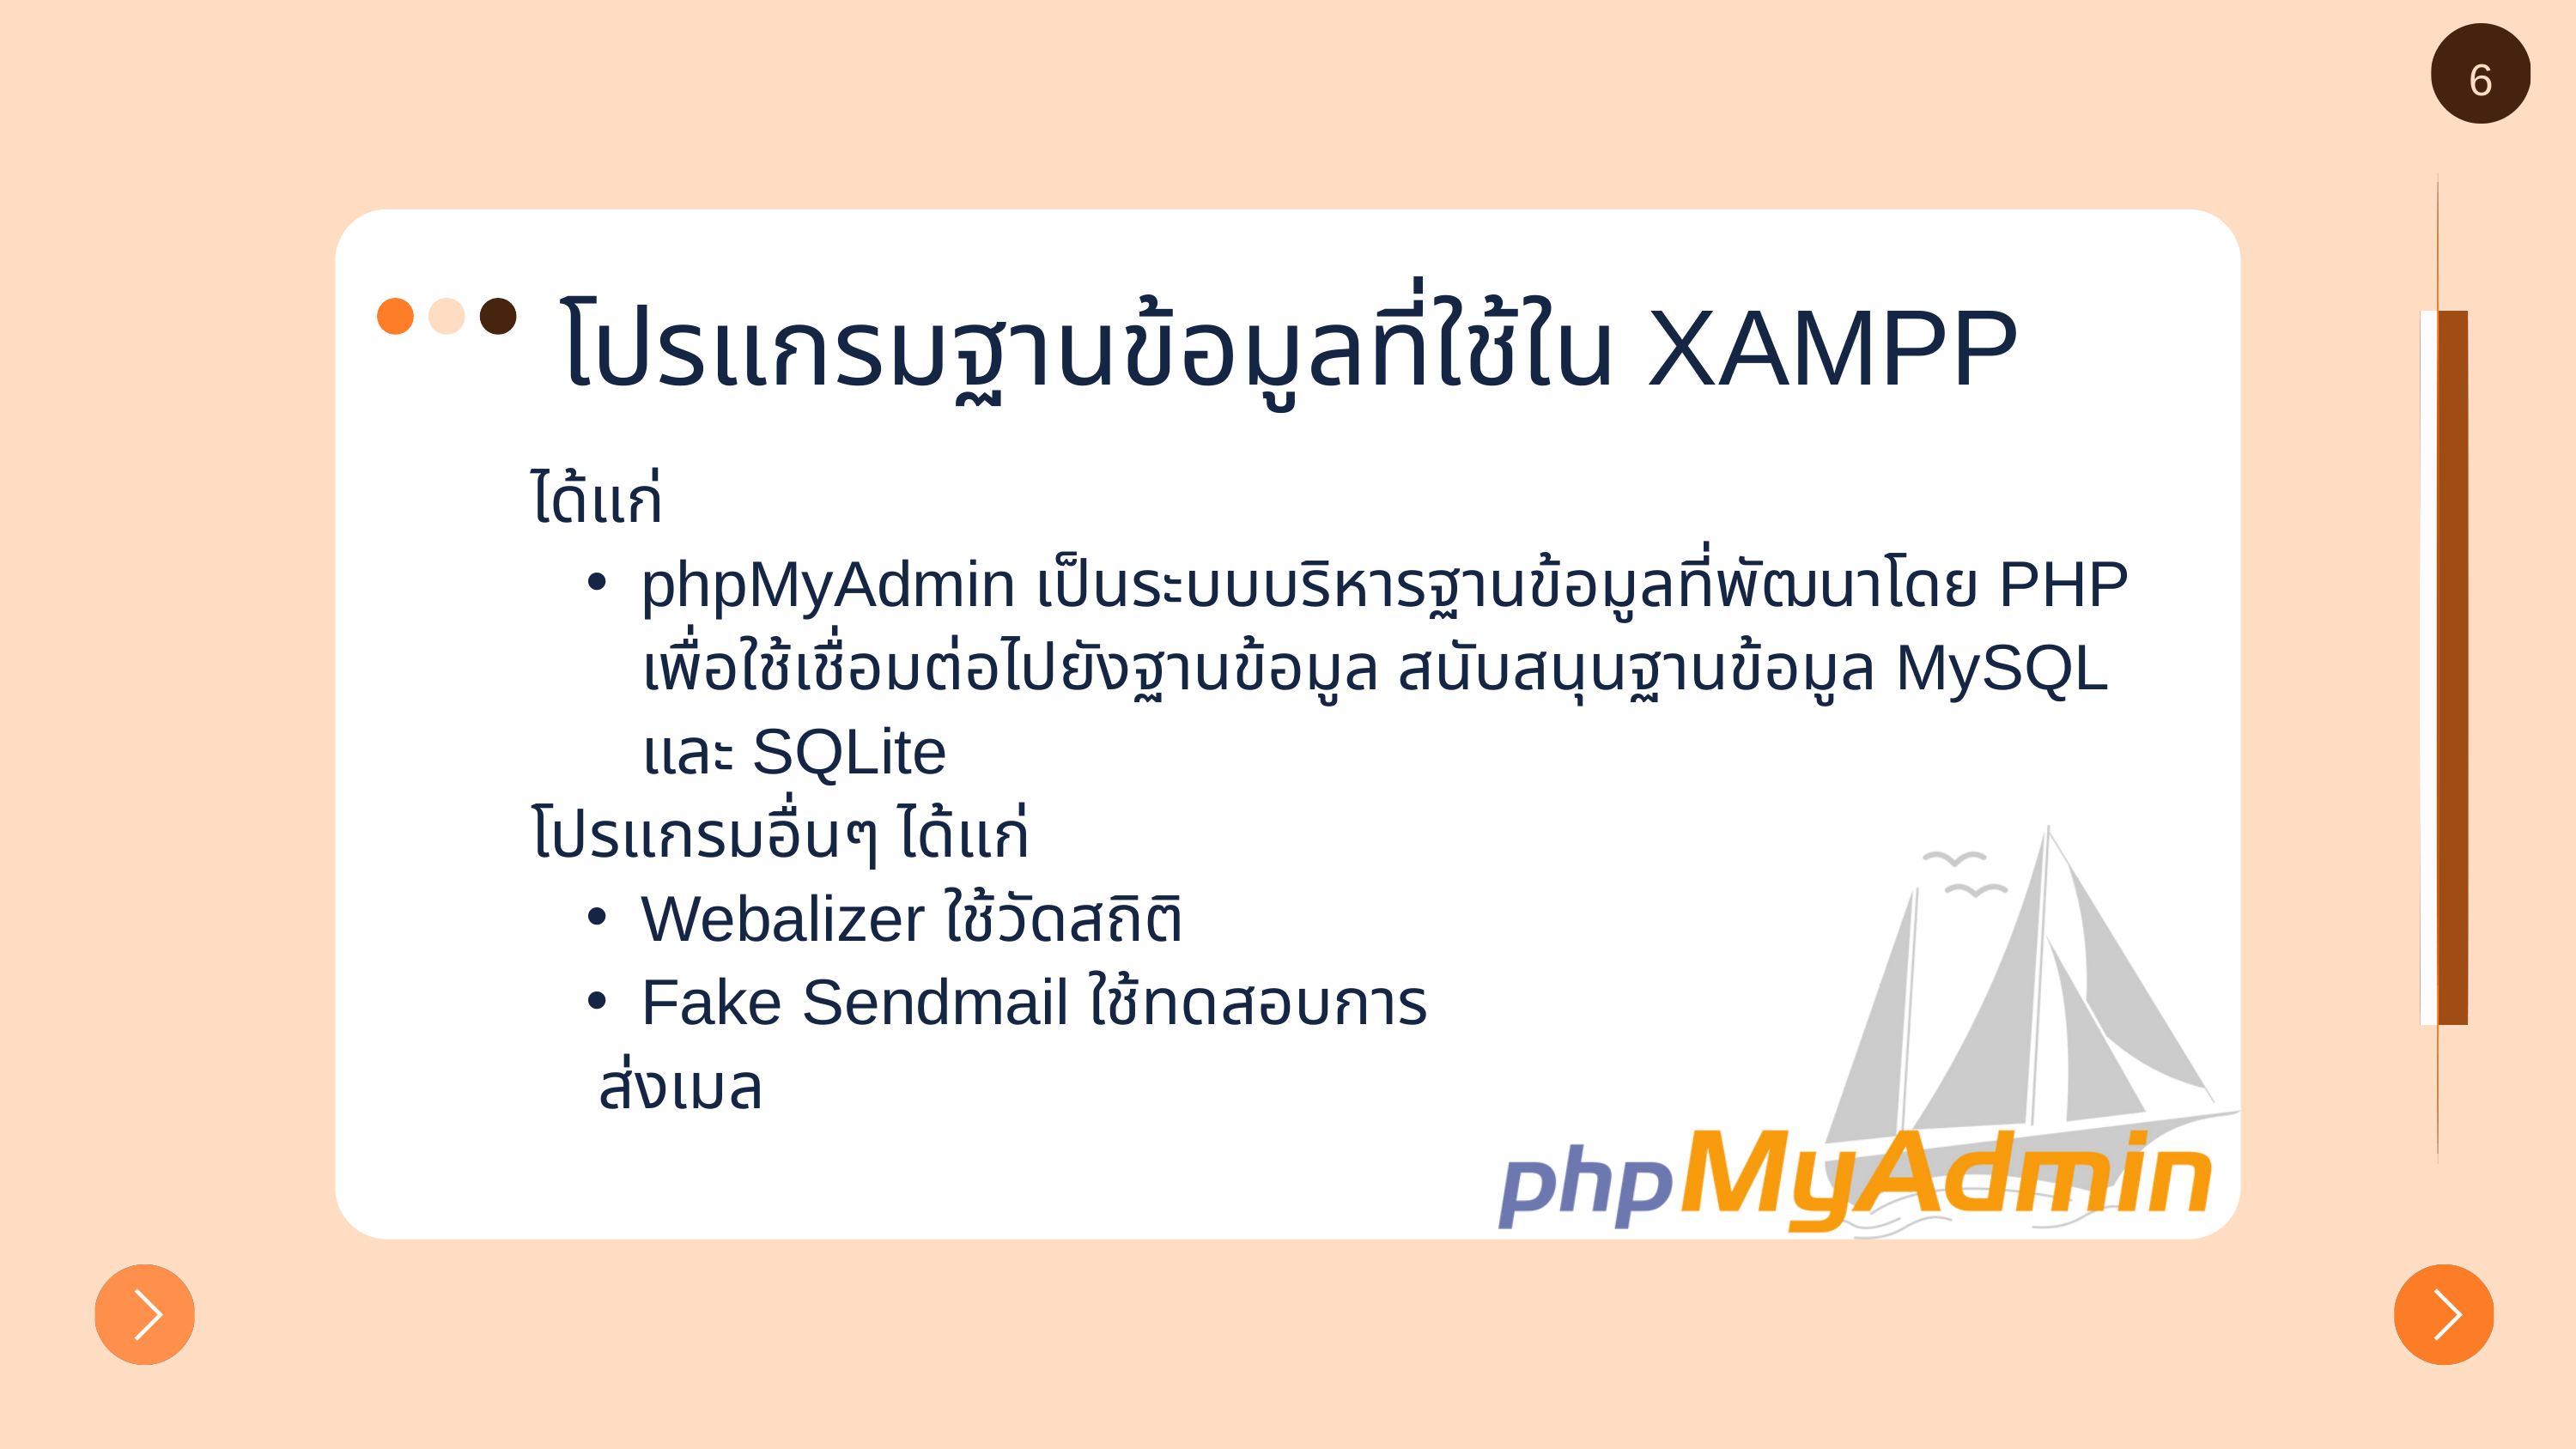

6

 โปรแกรมฐานข้อมูลที่ใช้ใน XAMPP
ได้แก่
phpMyAdmin เป็นระบบบริหารฐานข้อมูลที่พัฒนาโดย PHP เพื่อใช้เชื่อมต่อไปยังฐานข้อมูล สนับสนุนฐานข้อมูล MySQL และ SQLite
โปรแกรมอื่นๆ ได้แก่
Webalizer ใช้วัดสถิติ
Fake Sendmail ใช้ทดสอบการ
    ส่งเมล